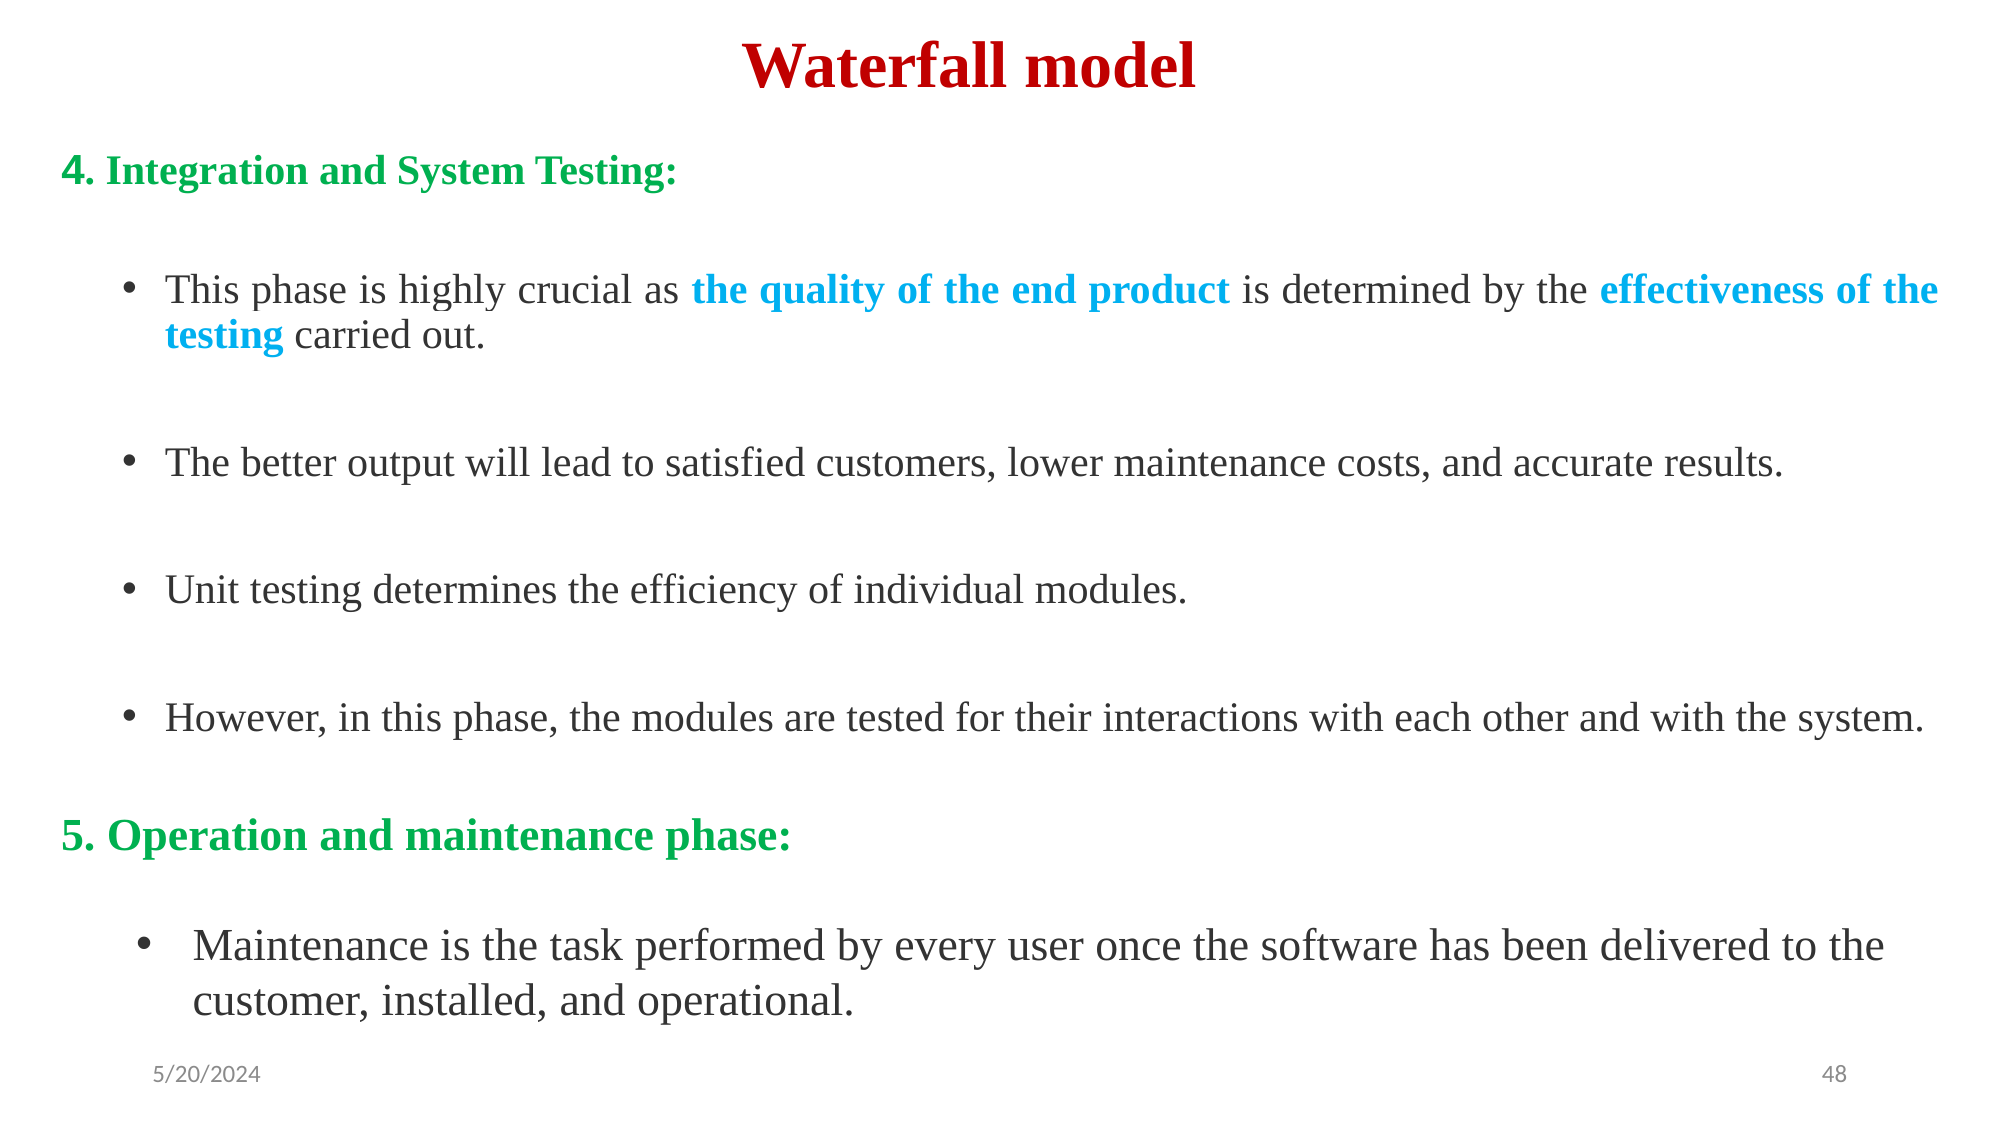

# Waterfall model
4. Integration and System Testing:

This phase is highly crucial as the quality of the end product is determined by the effectiveness of the testing carried out.

The better output will lead to satisfied customers, lower maintenance costs, and accurate results.

Unit testing determines the efficiency of individual modules.

However, in this phase, the modules are tested for their interactions with each other and with the system.
5. Operation and maintenance phase:

Maintenance is the task performed by every user once the software has been delivered to the customer, installed, and operational.
5/20/2024
48